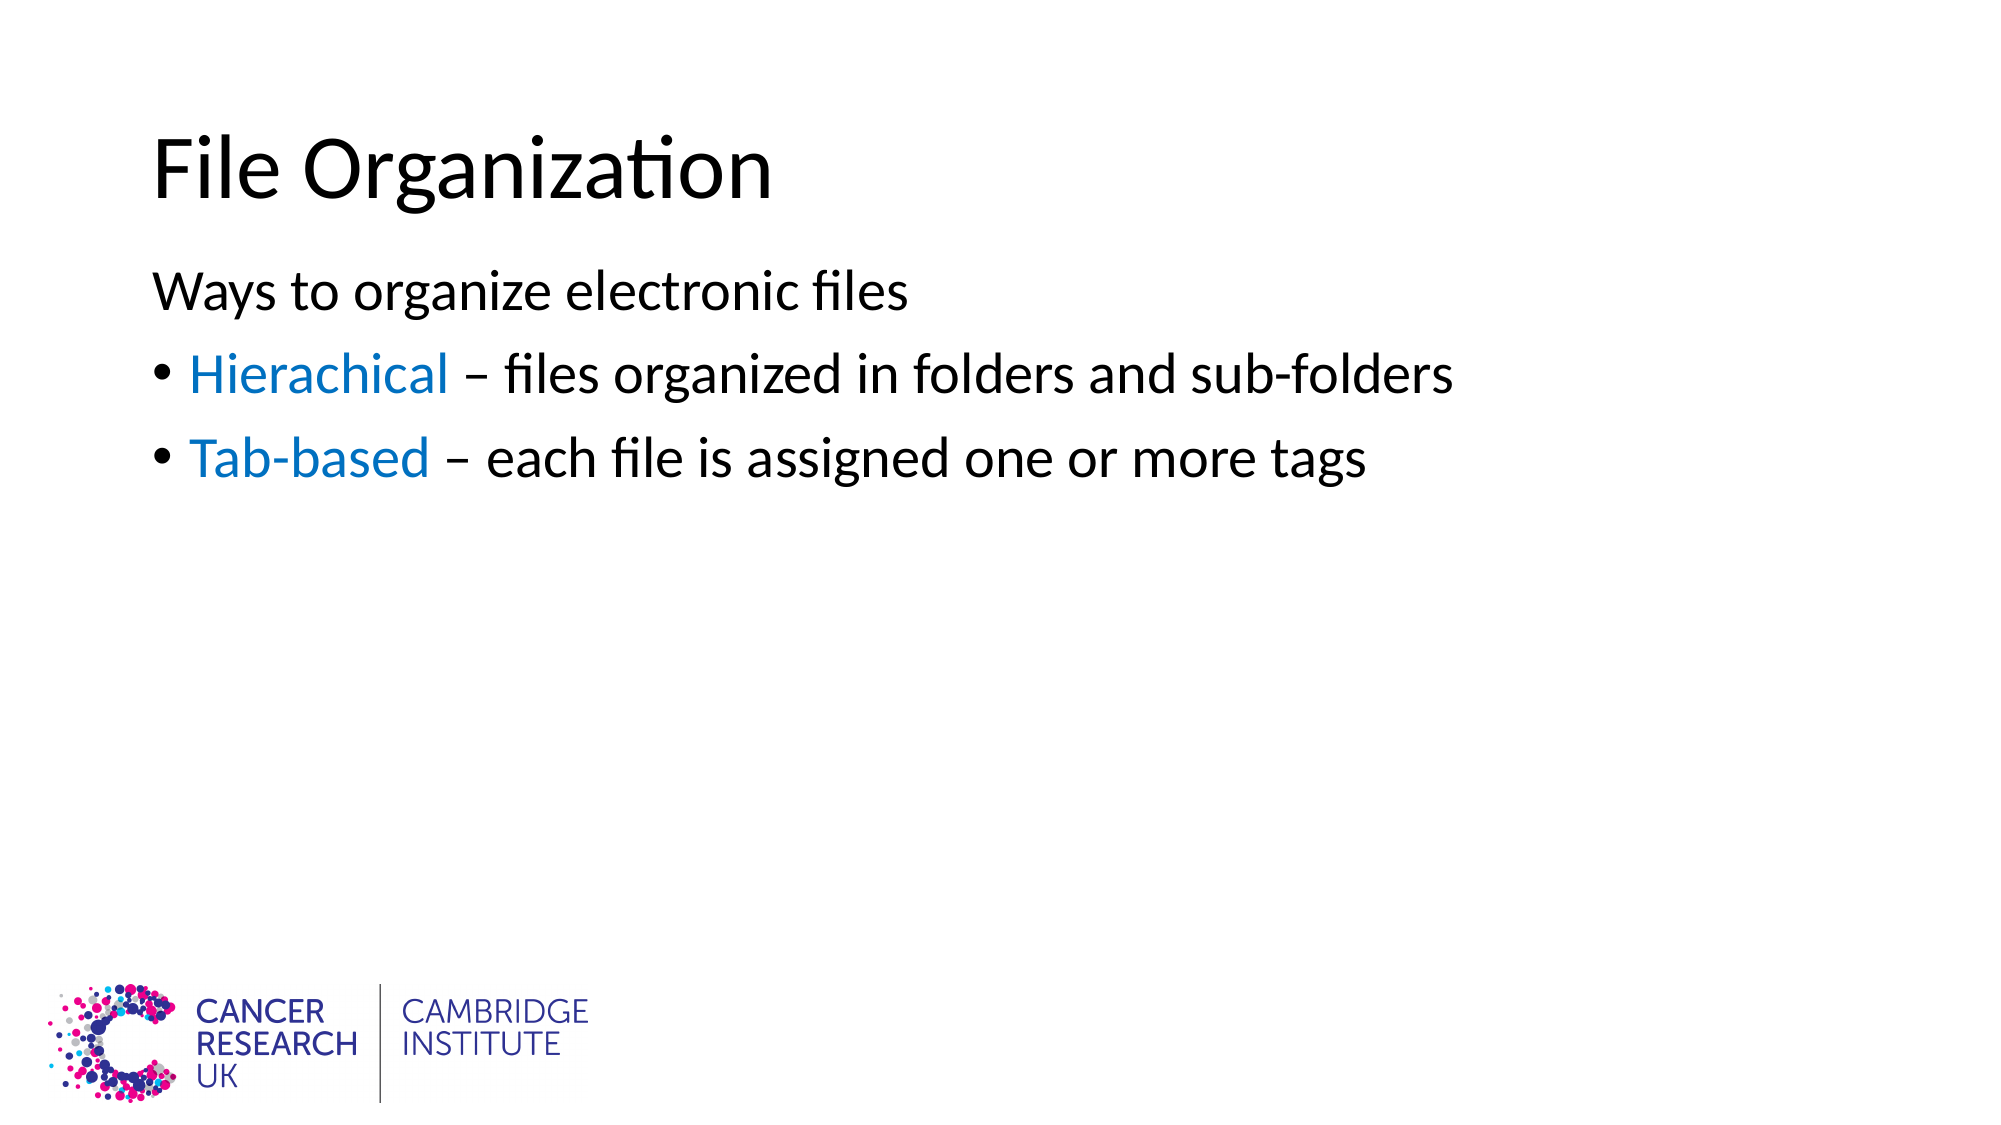

# File Organization
Ways to organize electronic files
Hierachical – files organized in folders and sub-folders
Tab-based – each file is assigned one or more tags